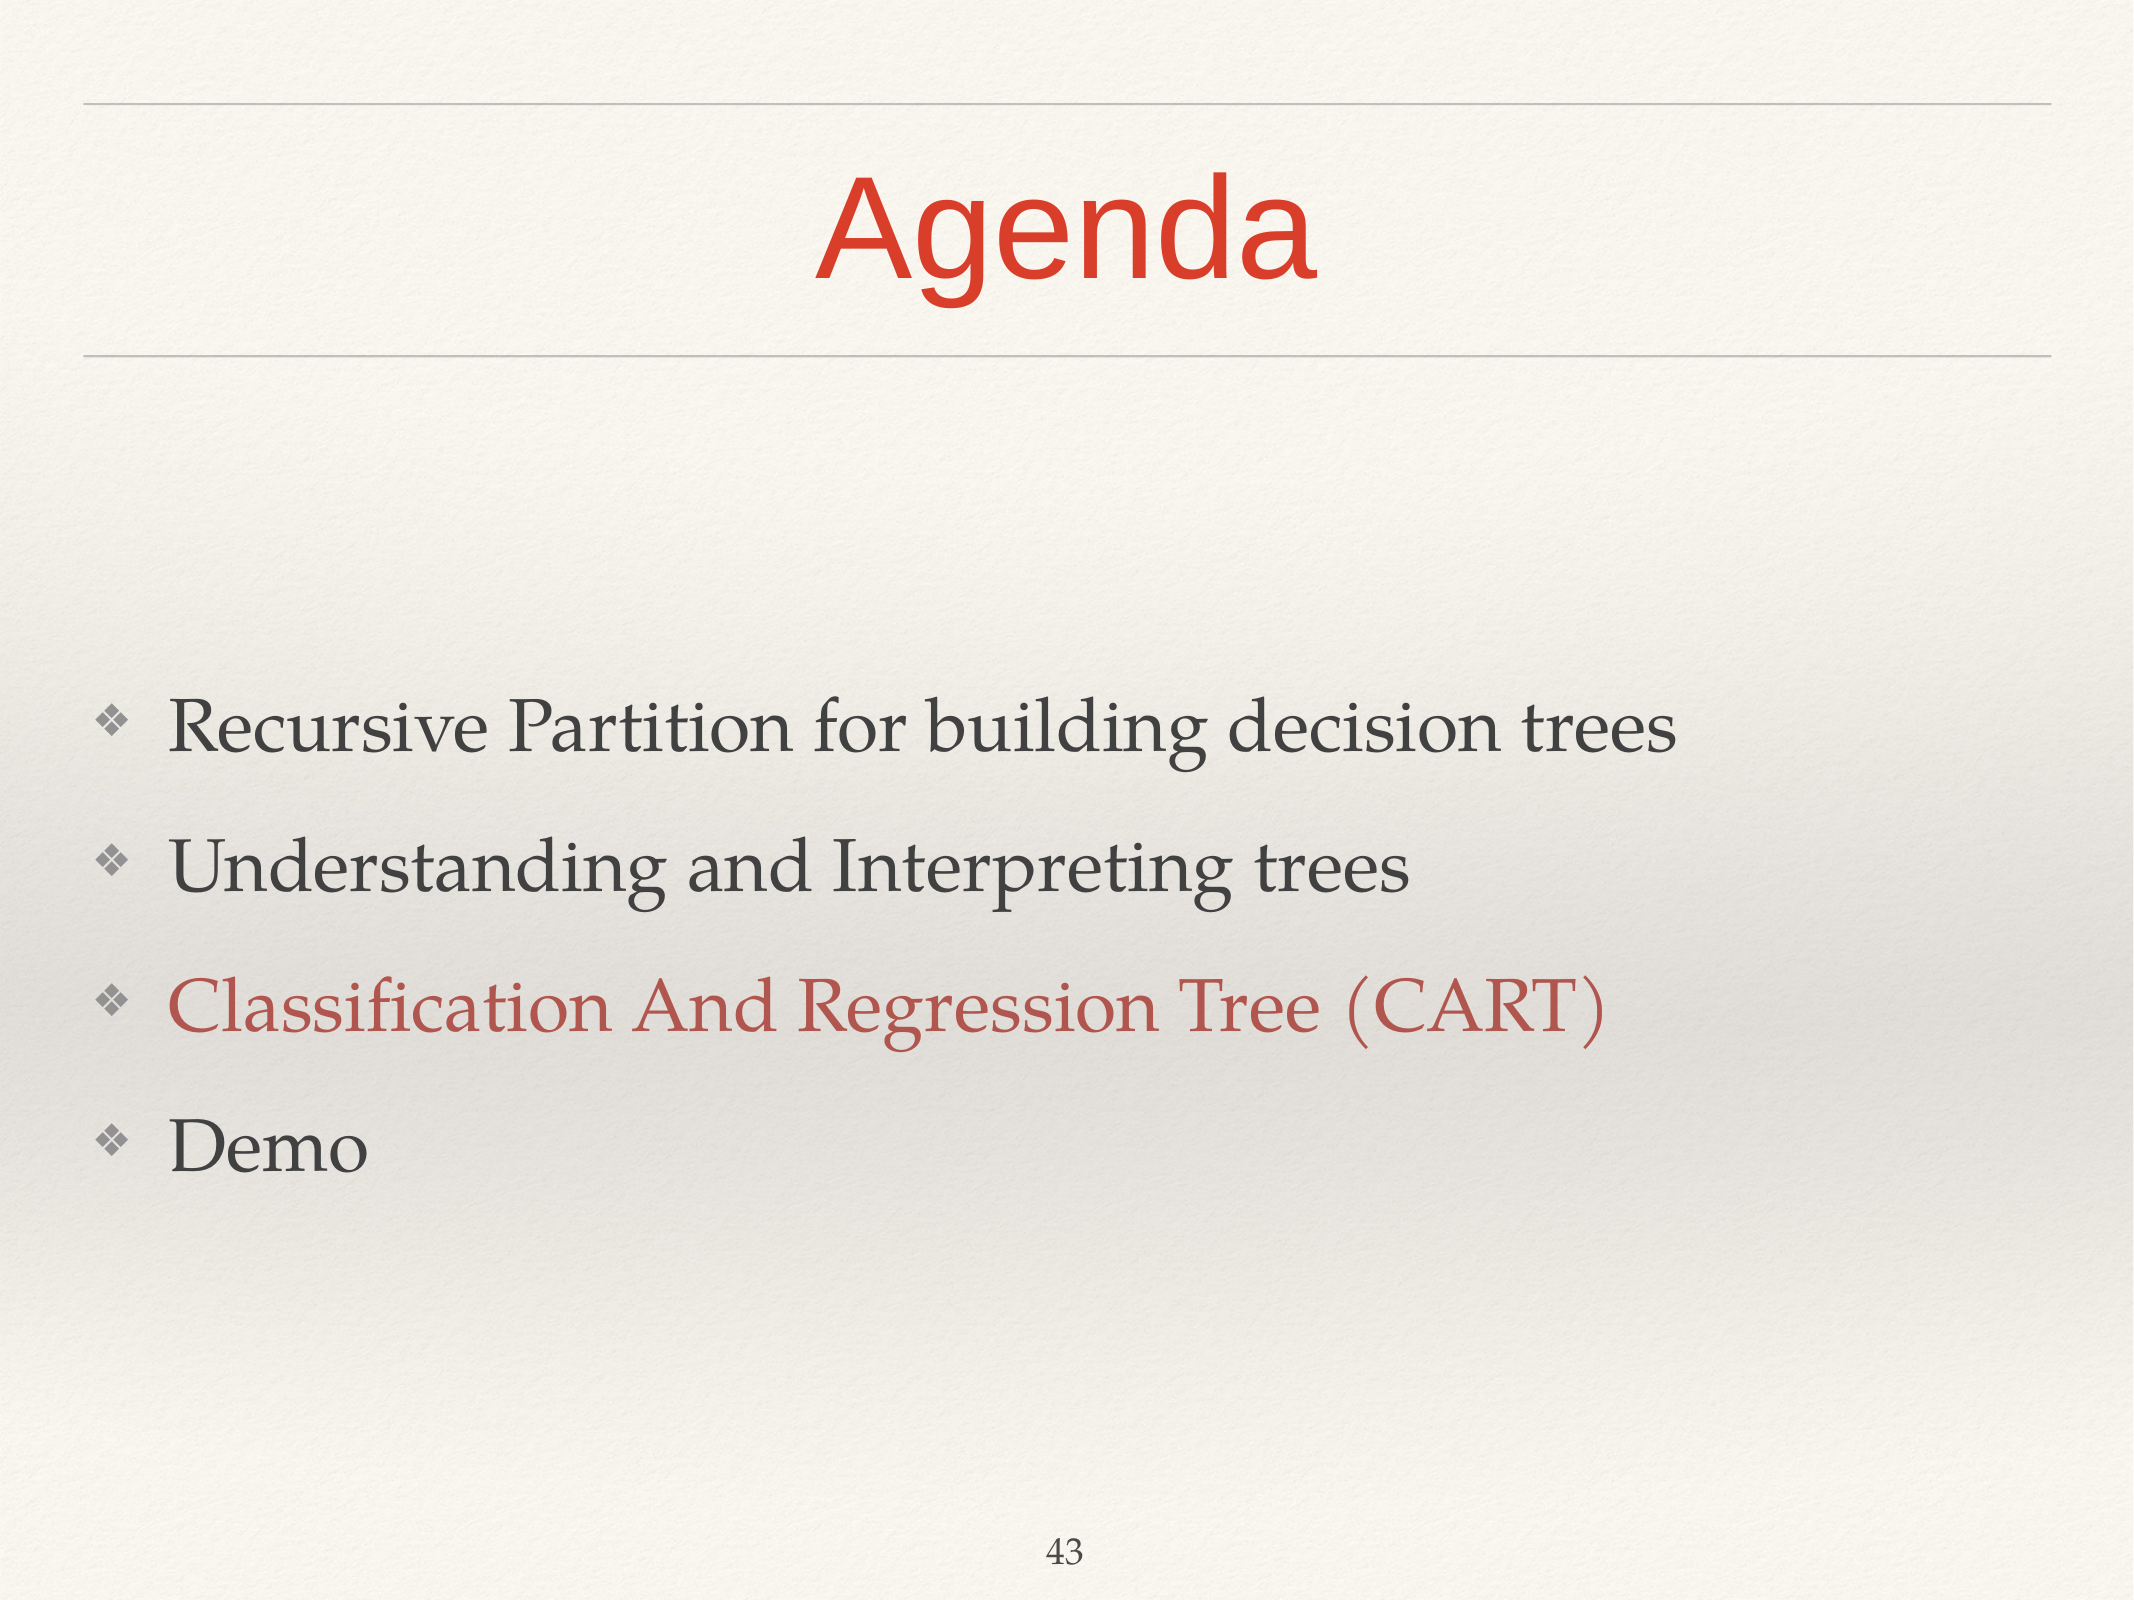

# Agenda
Recursive Partition for building decision trees
Understanding and Interpreting trees
Classification And Regression Tree (CART)
Demo
43